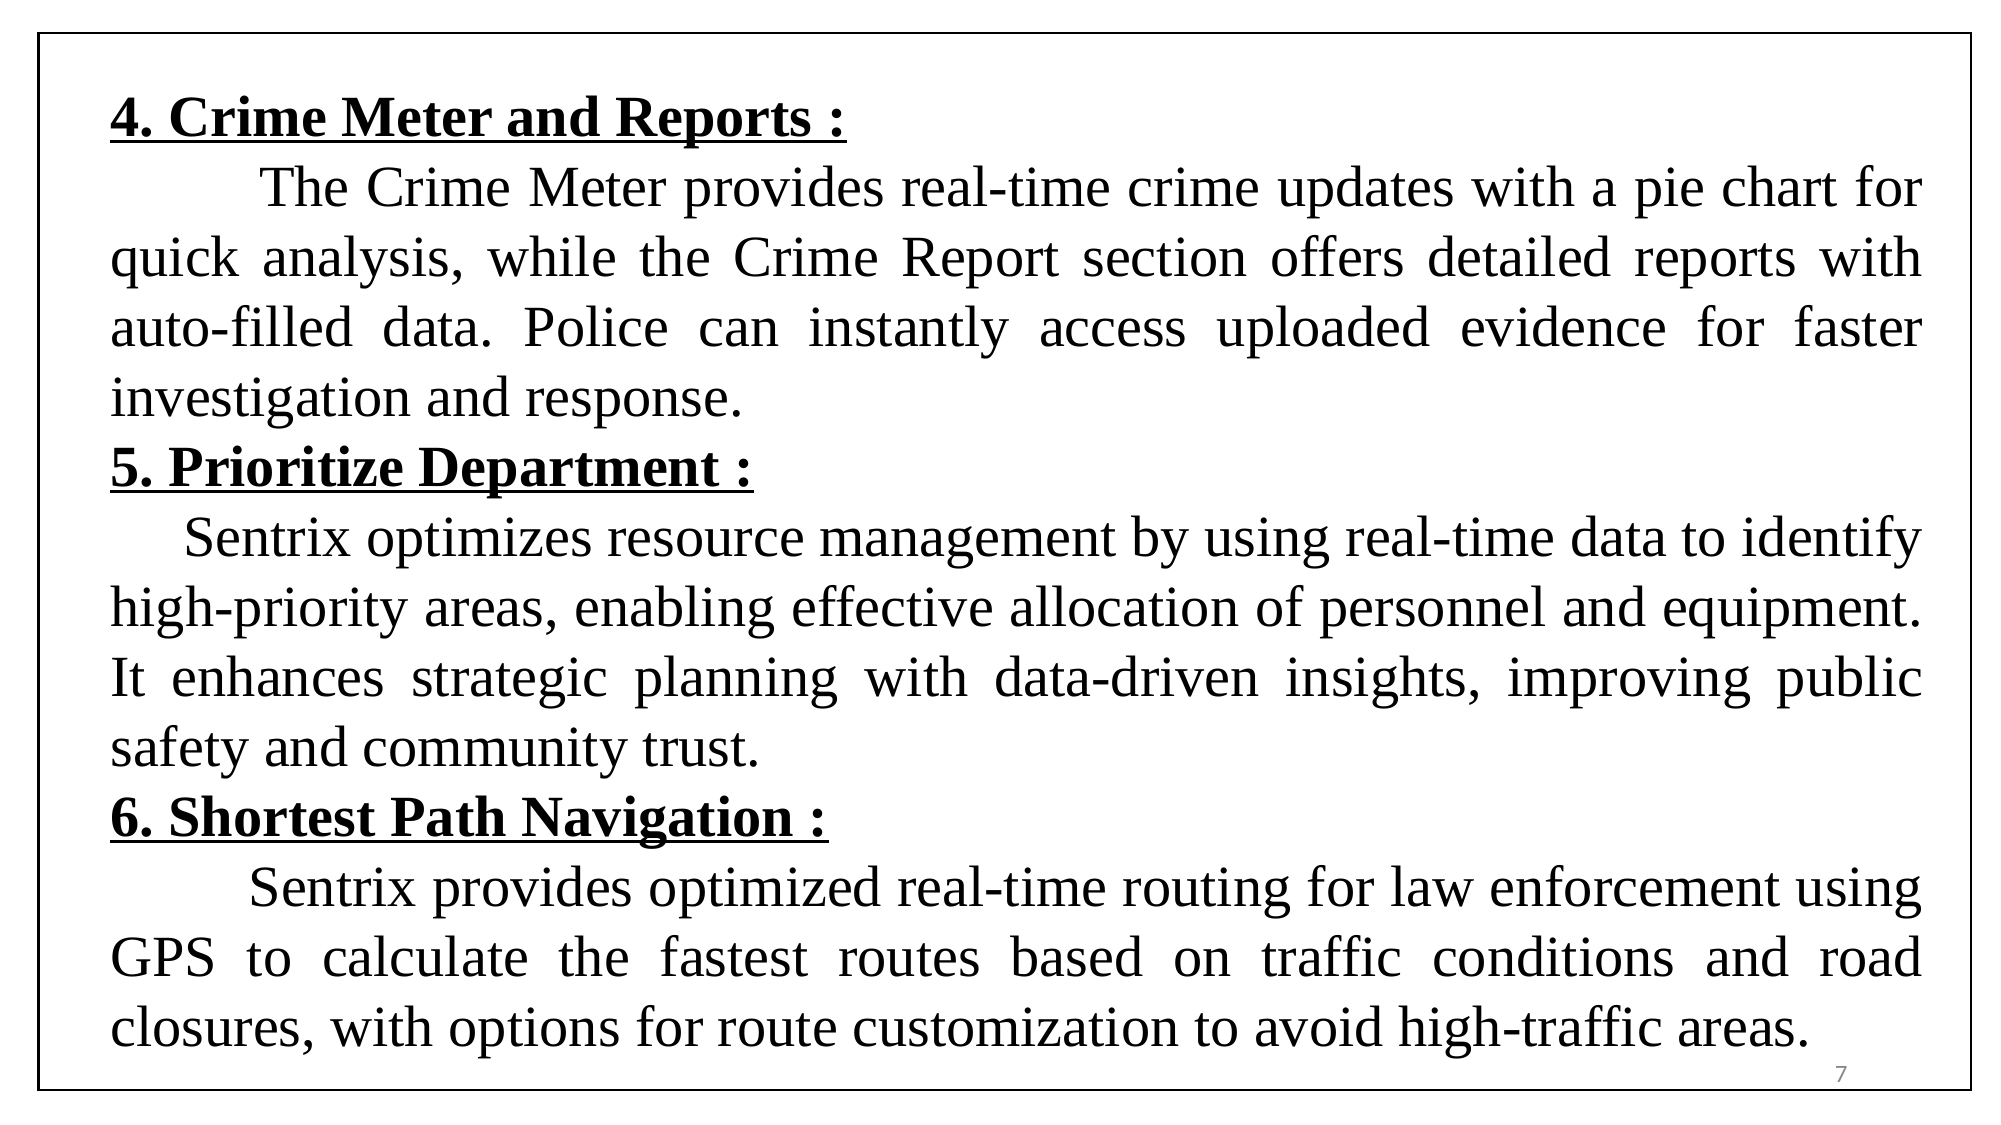

4. Crime Meter and Reports :
         The Crime Meter provides real-time crime updates with a pie chart for quick analysis, while the Crime Report section offers detailed reports with auto-filled data. Police can instantly access uploaded evidence for faster investigation and response.
5. Prioritize Department :
     Sentrix optimizes resource management by using real-time data to identify high-priority areas, enabling effective allocation of personnel and equipment. It enhances strategic planning with data-driven insights, improving public safety and community trust.
6. Shortest Path Navigation :
         Sentrix provides optimized real-time routing for law enforcement using GPS to calculate the fastest routes based on traffic conditions and road closures, with options for route customization to avoid high-traffic areas.
7